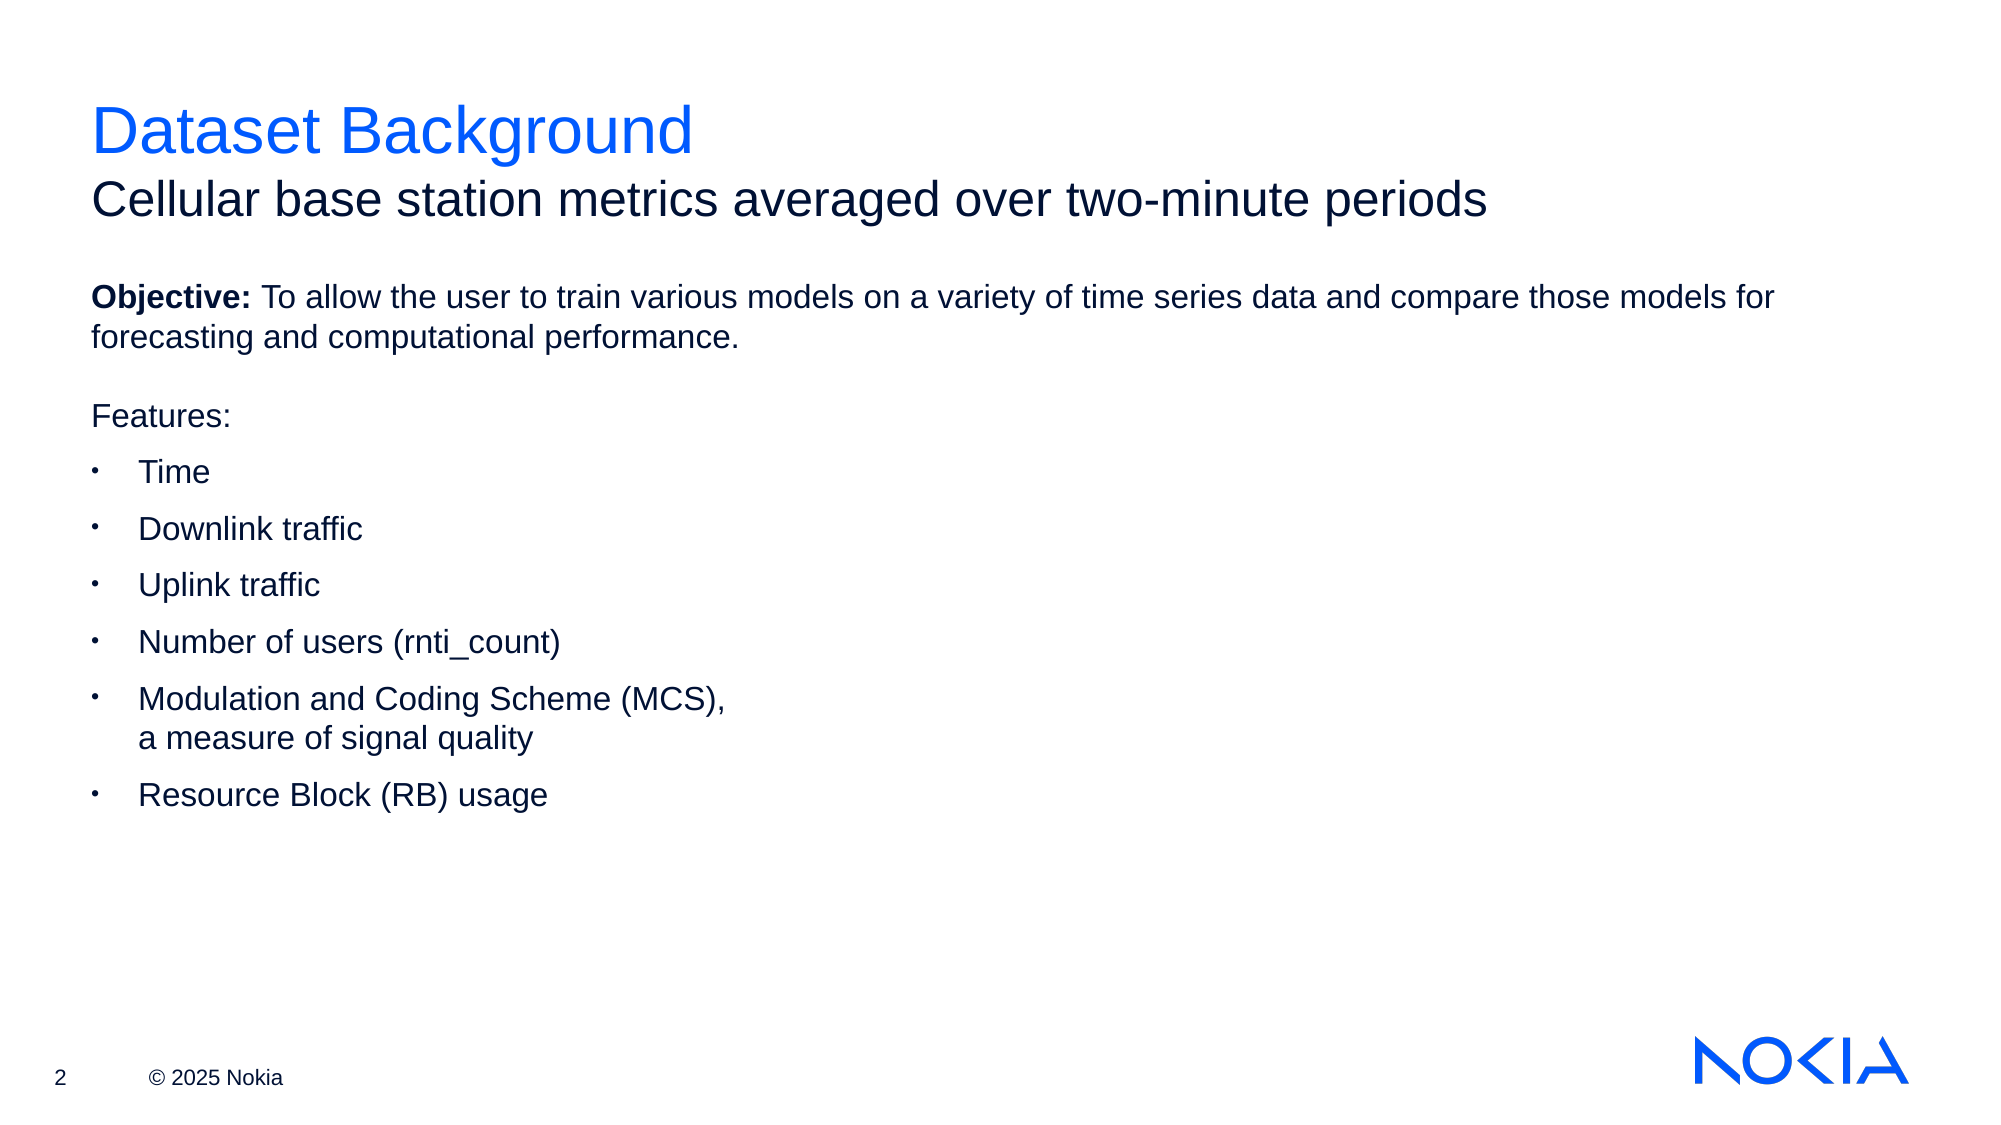

# Dataset Background
Cellular base station metrics averaged over two-minute periods
Objective: To allow the user to train various models on a variety of time series data and compare those models for forecasting and computational performance.
Features:
Time
Downlink traffic
Uplink traffic
Number of users (rnti_count)
Modulation and Coding Scheme (MCS),
a measure of signal quality
Resource Block (RB) usage